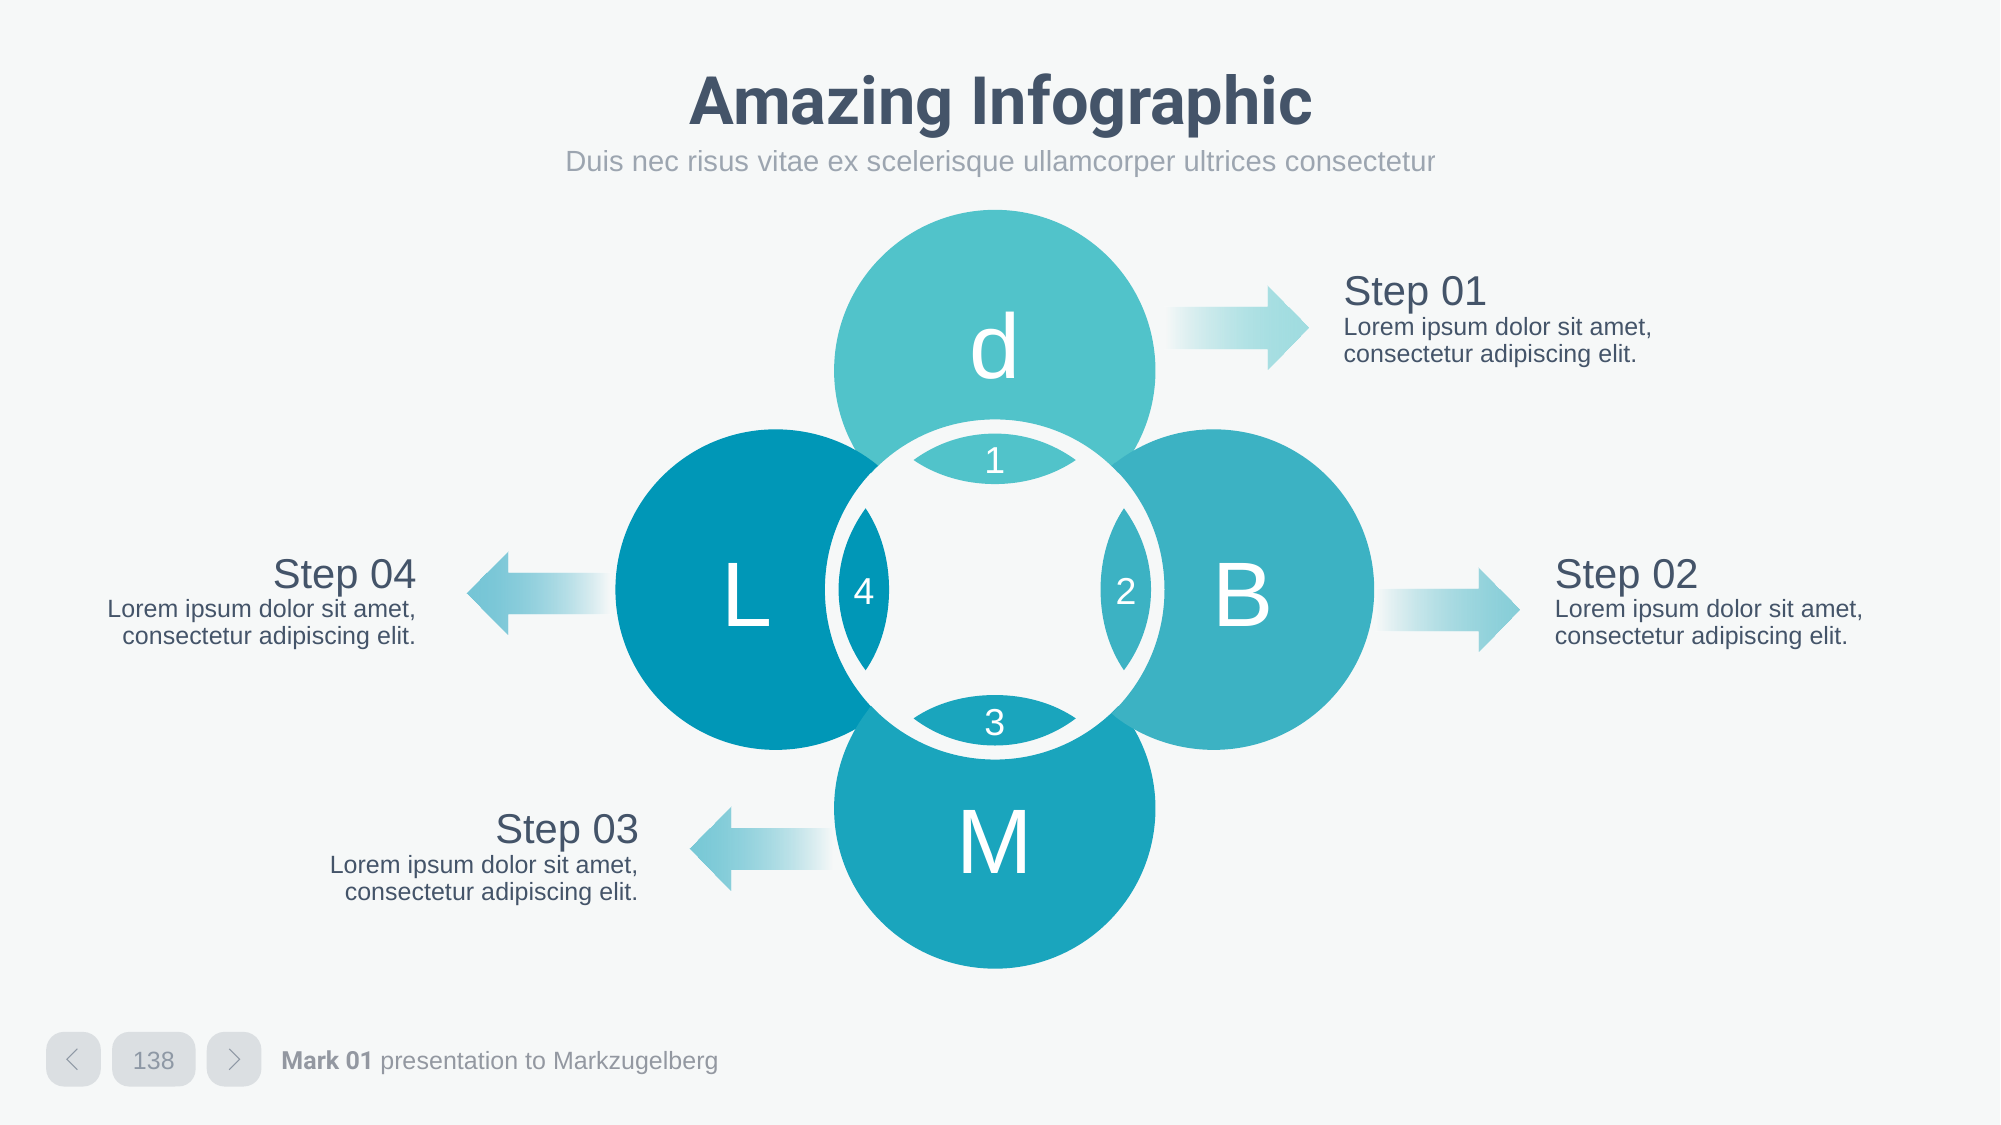

# Amazing Infographic
Duis nec risus vitae ex scelerisque ullamcorper ultrices consectetur
d
1
Step 01
Lorem ipsum dolor sit amet, consectetur adipiscing elit.

L
4
B
2
Step 04
Lorem ipsum dolor sit amet, consectetur adipiscing elit.
Step 02
Lorem ipsum dolor sit amet, consectetur adipiscing elit.

3
M
Step 03
Lorem ipsum dolor sit amet, consectetur adipiscing elit.